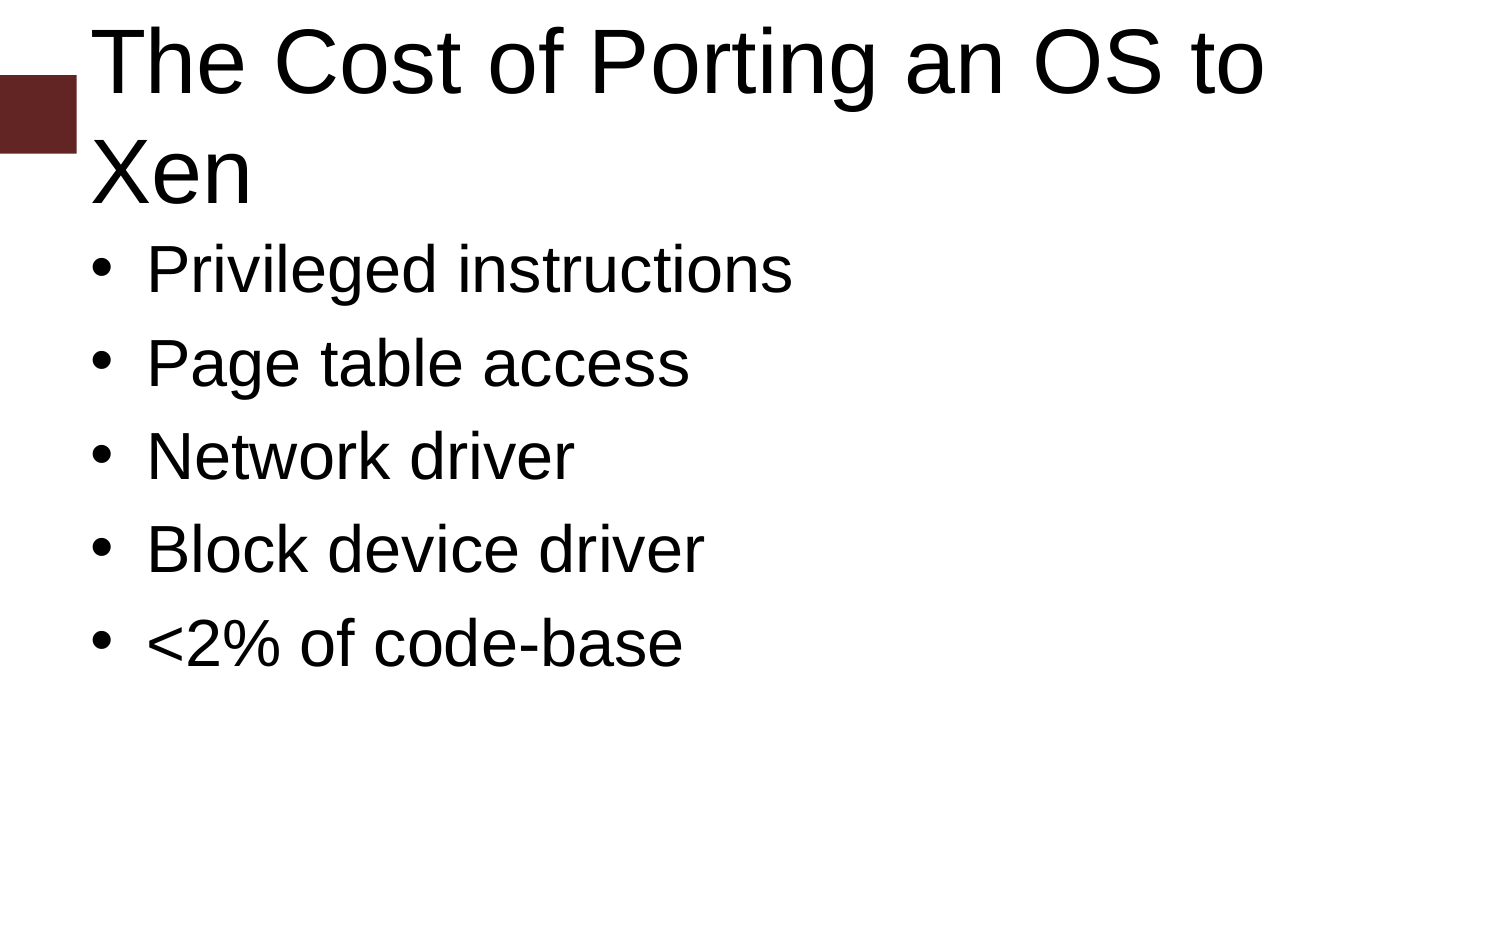

# The Cost of Porting an OS to Xen
Privileged instructions
Page table access
Network driver
Block device driver
<2% of code-base